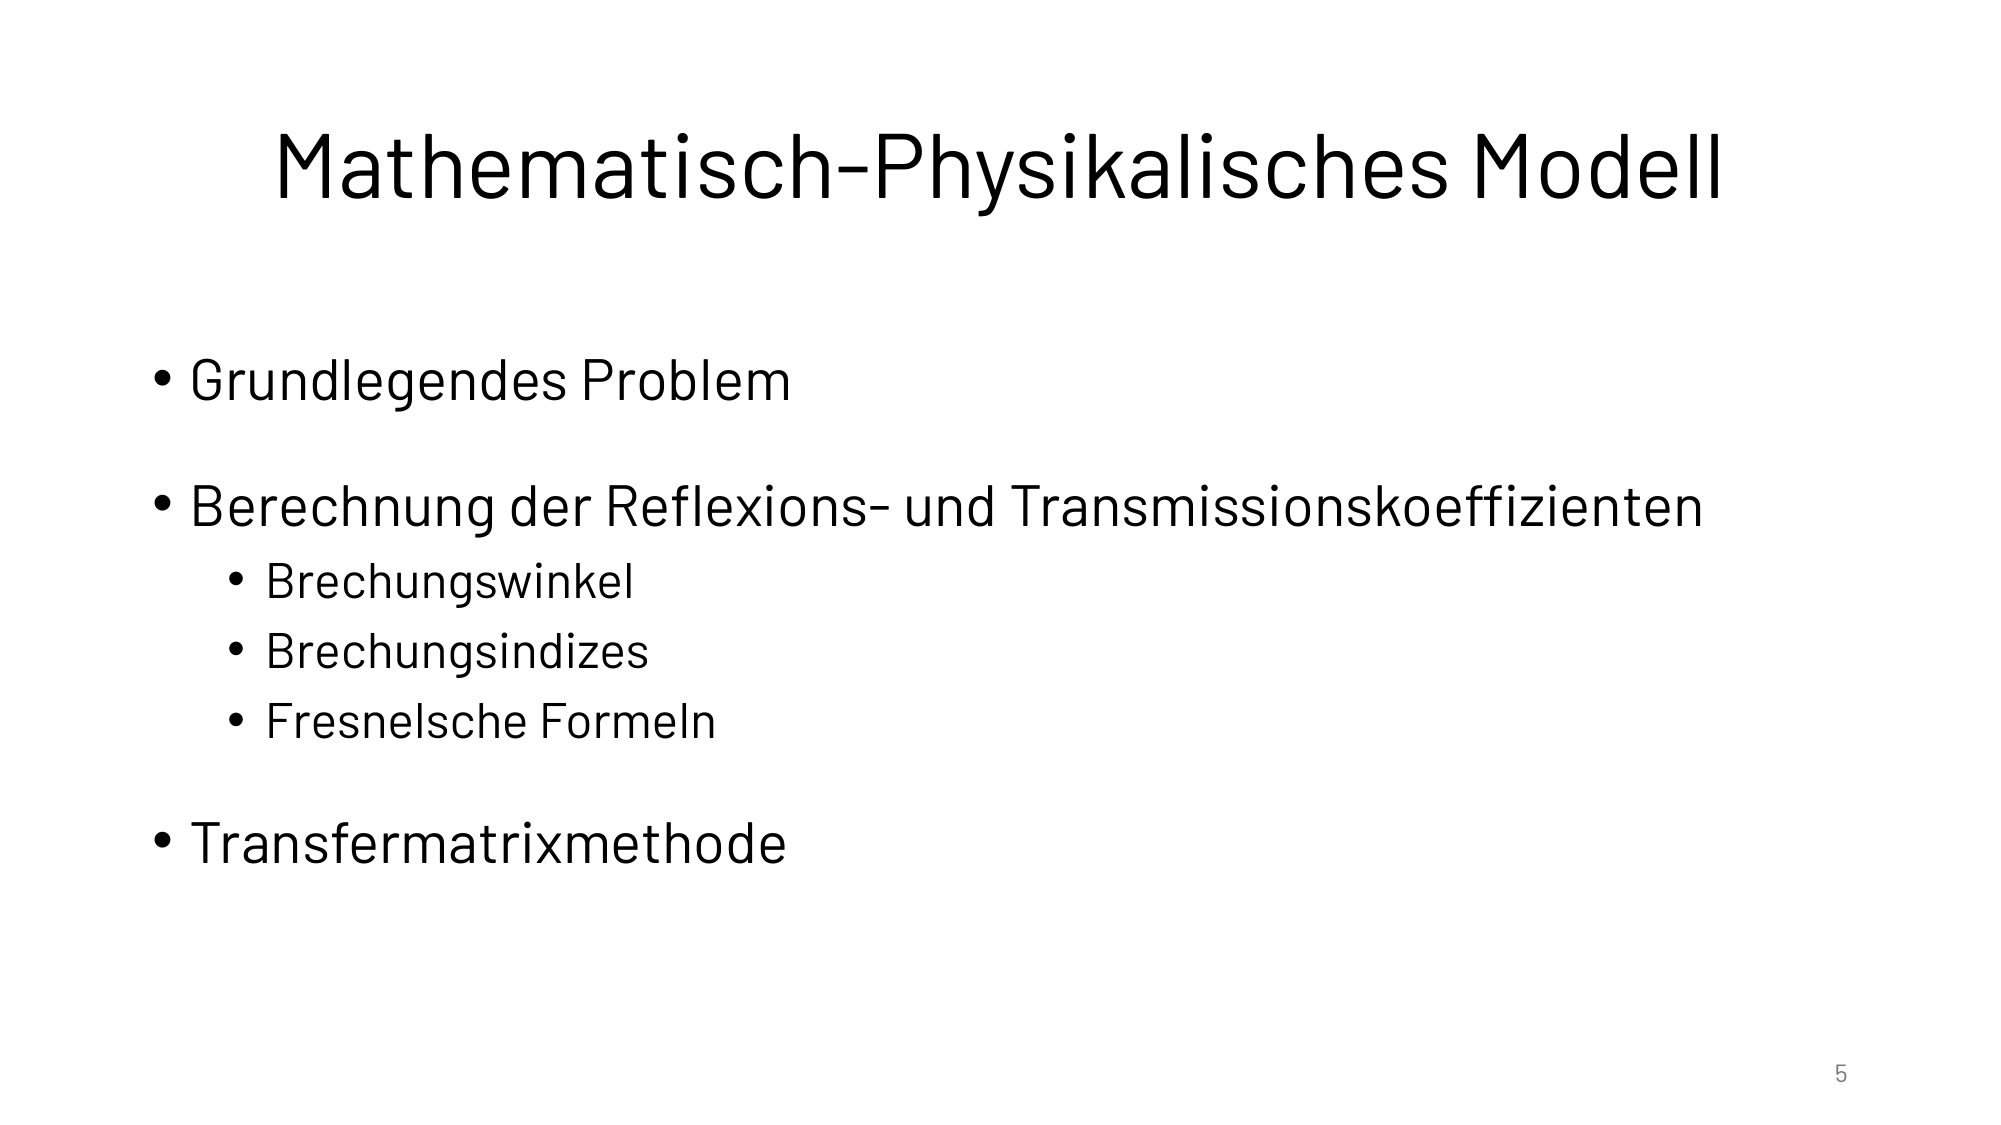

# Mathematisch-Physikalisches Modell
Grundlegendes Problem
Berechnung der Reflexions- und Transmissionskoeffizienten
Brechungswinkel
Brechungsindizes
Fresnelsche Formeln
Transfermatrixmethode

5